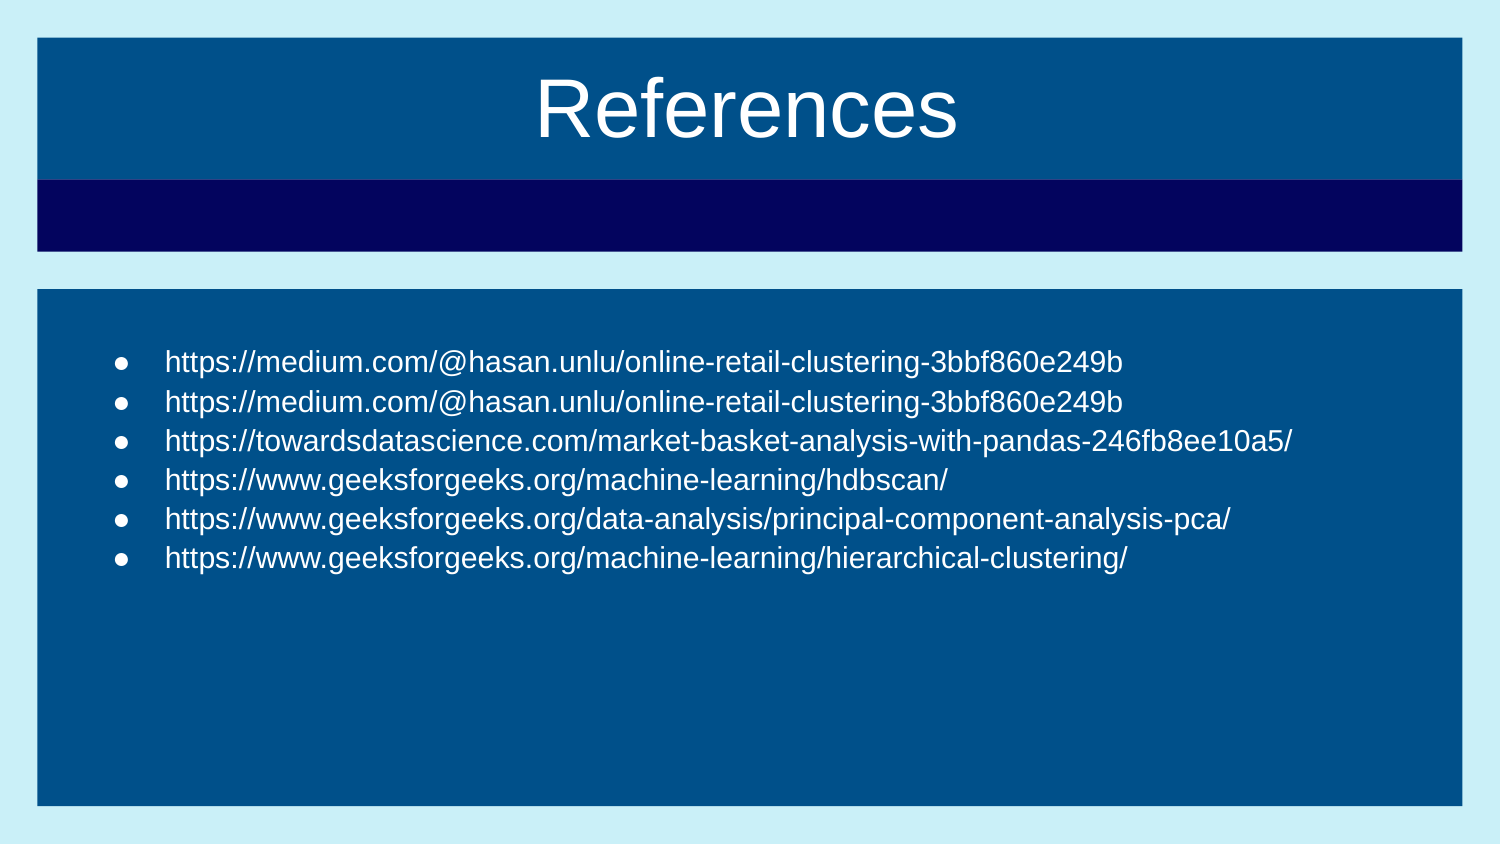

# References
https://medium.com/@hasan.unlu/online-retail-clustering-3bbf860e249b
https://medium.com/@hasan.unlu/online-retail-clustering-3bbf860e249b
https://towardsdatascience.com/market-basket-analysis-with-pandas-246fb8ee10a5/
https://www.geeksforgeeks.org/machine-learning/hdbscan/
https://www.geeksforgeeks.org/data-analysis/principal-component-analysis-pca/
https://www.geeksforgeeks.org/machine-learning/hierarchical-clustering/